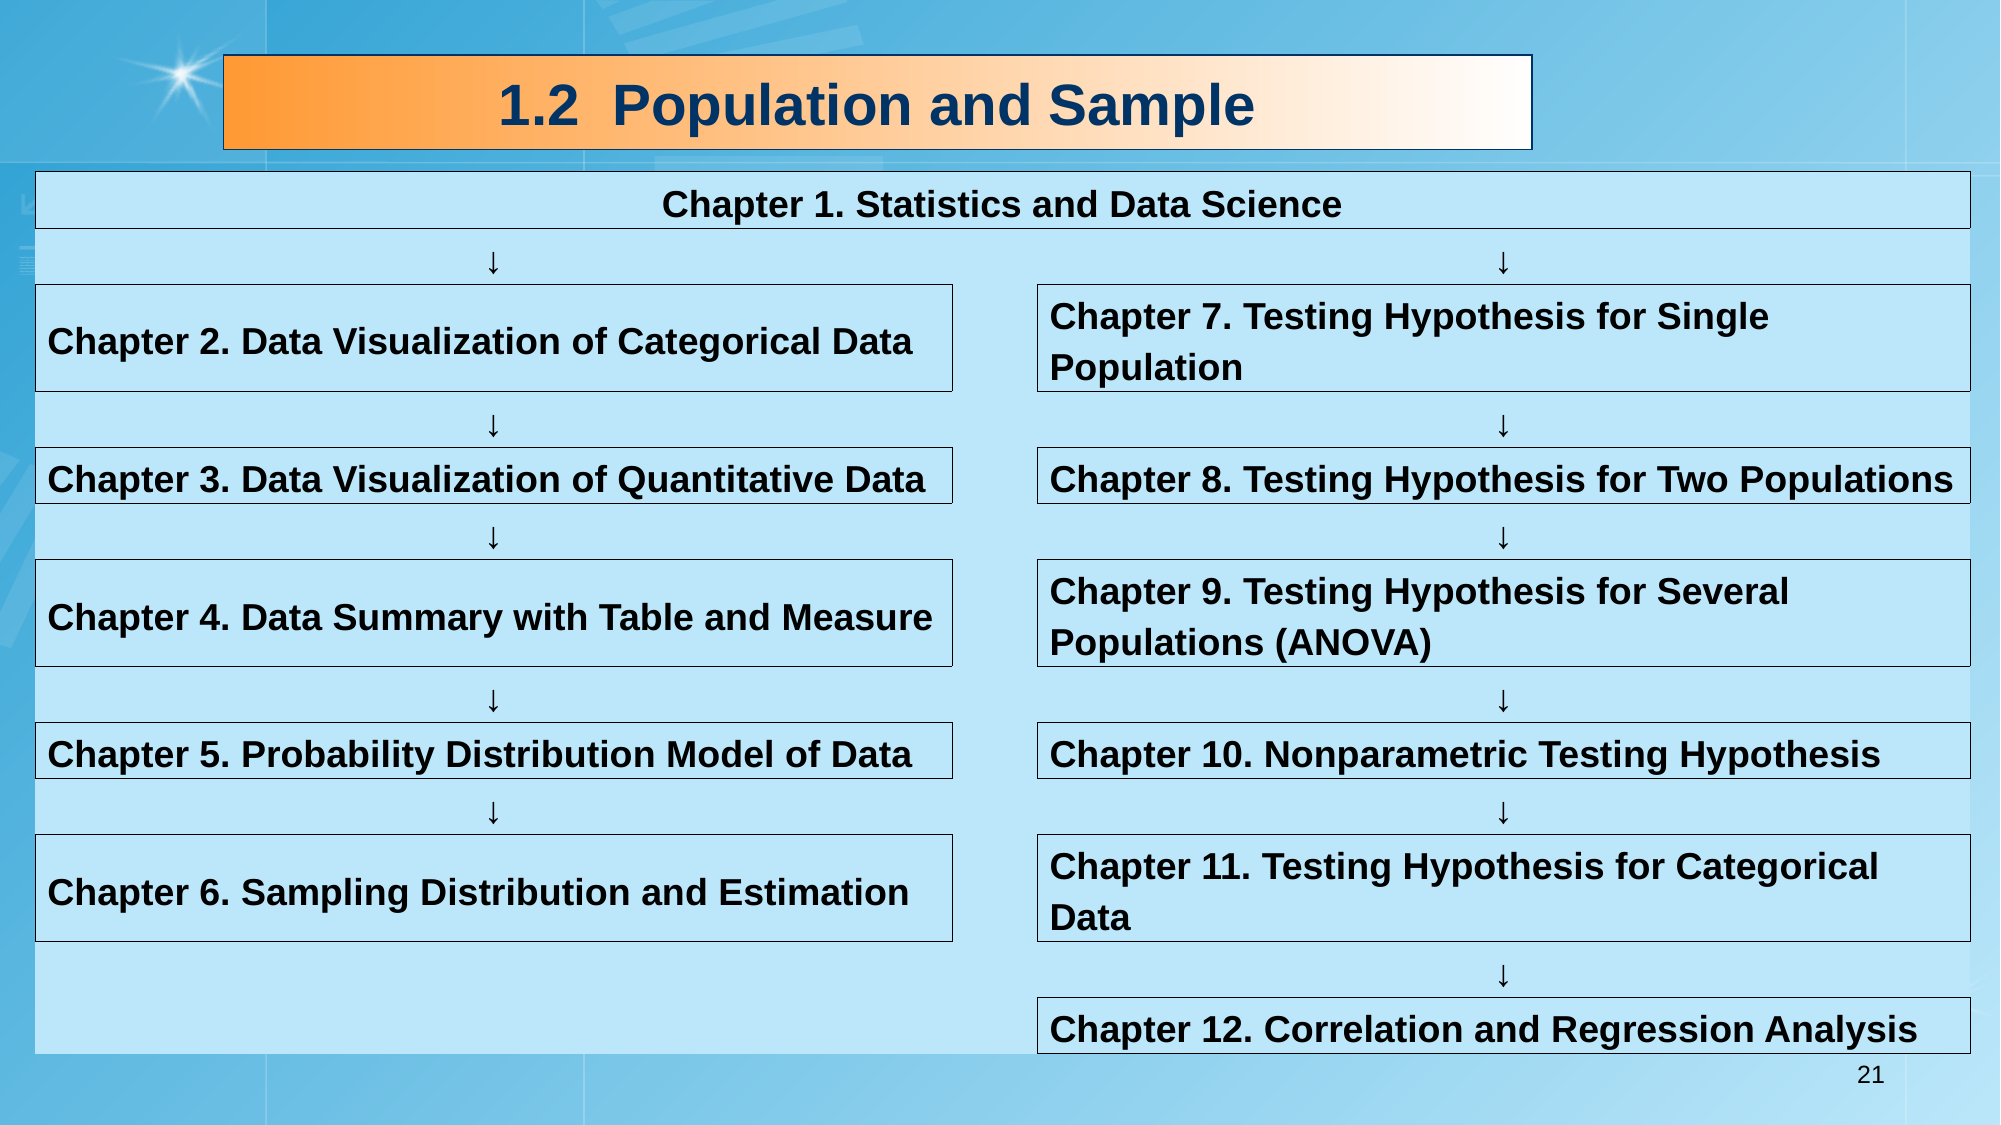

1.2  Population and Sample
| Chapter 1. Statistics and Data Science |  |  |
| --- | --- | --- |
| ↓ |  | ↓ |
| Chapter 2. Data Visualization of Categorical Data |  | Chapter 7. Testing Hypothesis for Single Population |
| ↓ |  | ↓ |
| Chapter 3. Data Visualization of Quantitative Data |  | Chapter 8. Testing Hypothesis for Two Populations |
| ↓ |  | ↓ |
| Chapter 4. Data Summary with Table and Measure |  | Chapter 9. Testing Hypothesis for Several Populations (ANOVA) |
| ↓ |  | ↓ |
| Chapter 5. Probability Distribution Model of Data |  | Chapter 10. Nonparametric Testing Hypothesis |
| ↓ |  | ↓ |
| Chapter 6. Sampling Distribution and Estimation |  | Chapter 11. Testing Hypothesis for Categorical Data |
|  |  | ↓ |
|  |  | Chapter 12. Correlation and Regression Analysis |
21